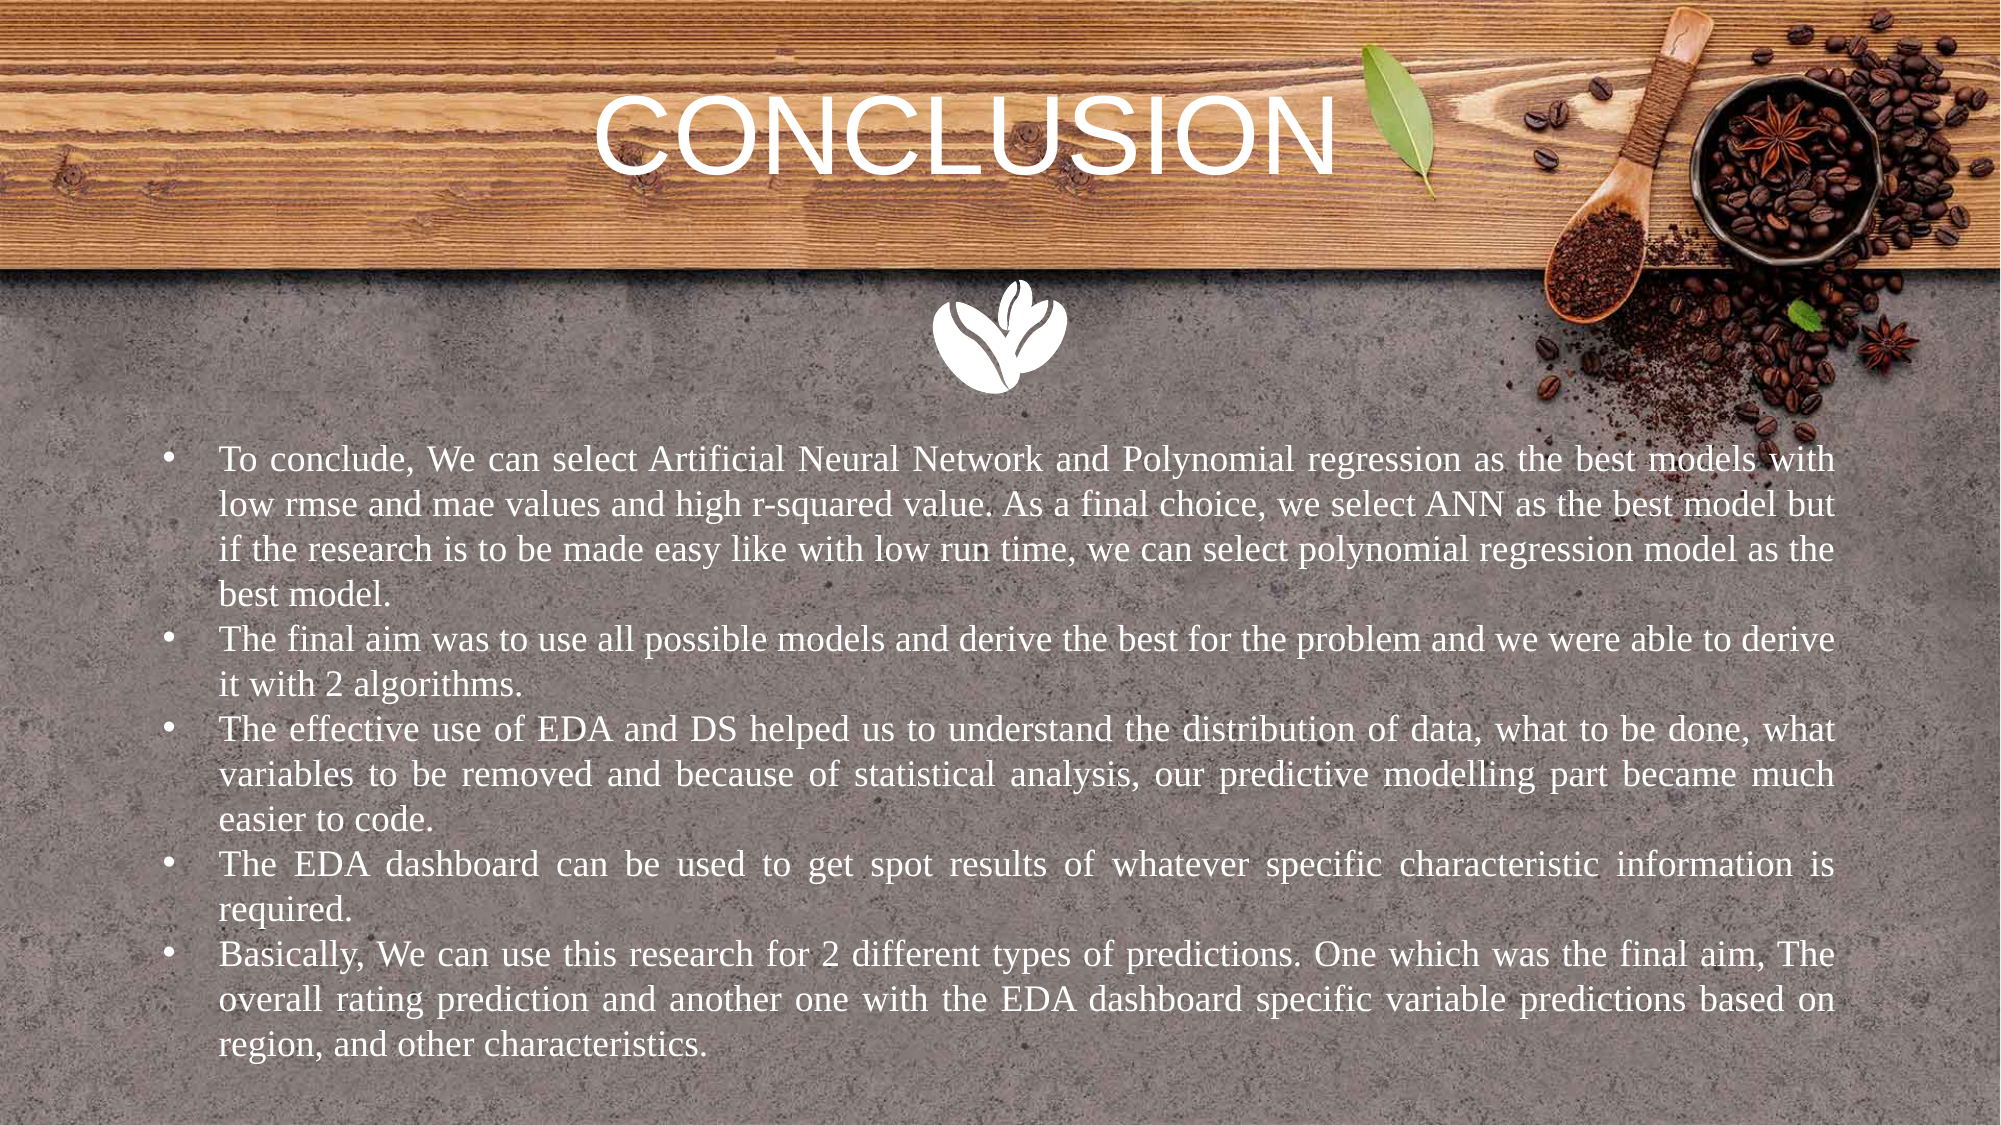

CONCLUSION

To conclude, We can select Artificial Neural Network and Polynomial regression as the best models with low rmse and mae values and high r-squared value. As a final choice, we select ANN as the best model but if the research is to be made easy like with low run time, we can select polynomial regression model as the best model.
The final aim was to use all possible models and derive the best for the problem and we were able to derive it with 2 algorithms.
The effective use of EDA and DS helped us to understand the distribution of data, what to be done, what variables to be removed and because of statistical analysis, our predictive modelling part became much easier to code.
The EDA dashboard can be used to get spot results of whatever specific characteristic information is required.
Basically, We can use this research for 2 different types of predictions. One which was the final aim, The overall rating prediction and another one with the EDA dashboard specific variable predictions based on region, and other characteristics.